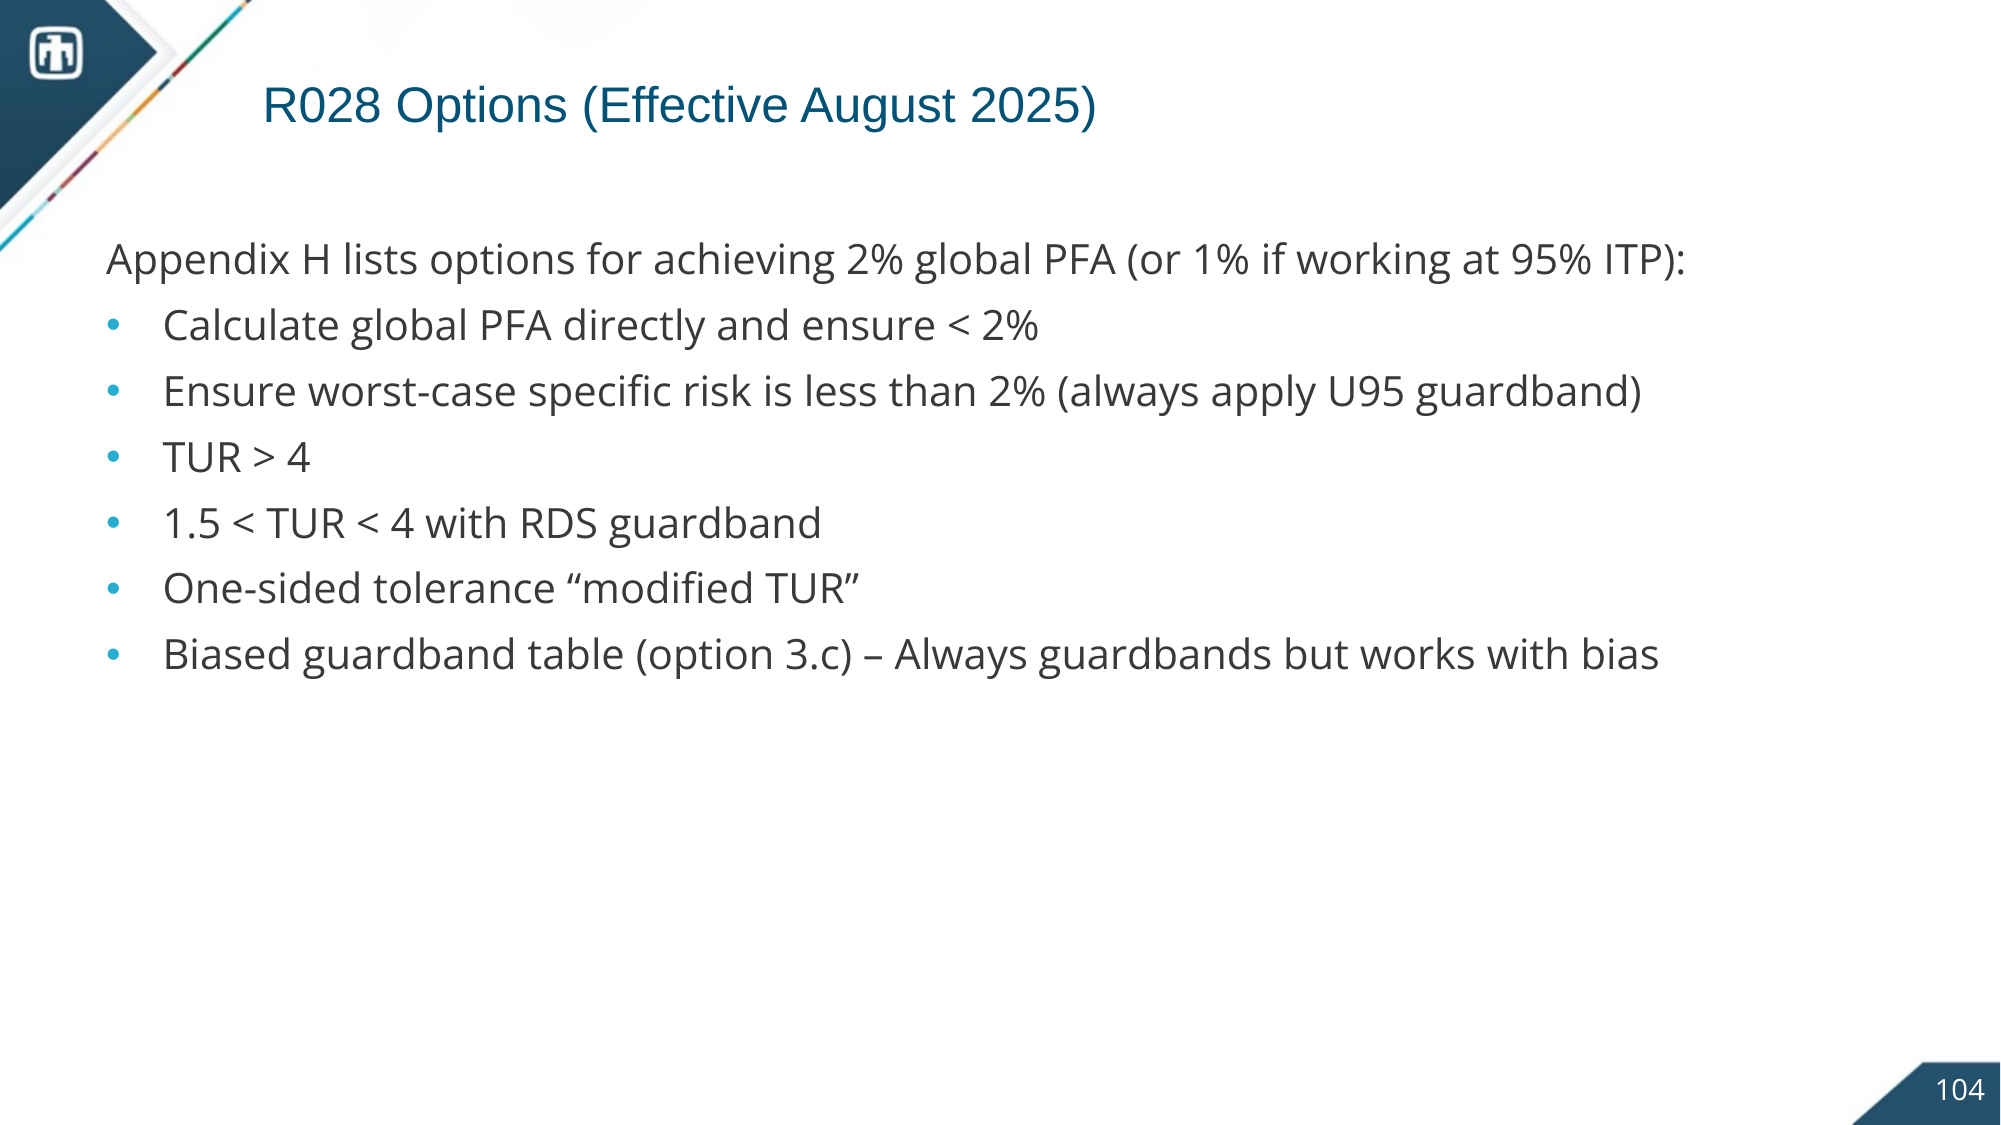

# R028 Options (Effective August 2025)
Appendix H lists options for achieving 2% global PFA (or 1% if working at 95% ITP):
Calculate global PFA directly and ensure < 2%
Ensure worst-case specific risk is less than 2% (always apply U95 guardband)
TUR > 4
1.5 < TUR < 4 with RDS guardband
One-sided tolerance “modified TUR”
Biased guardband table (option 3.c) – Always guardbands but works with bias
104